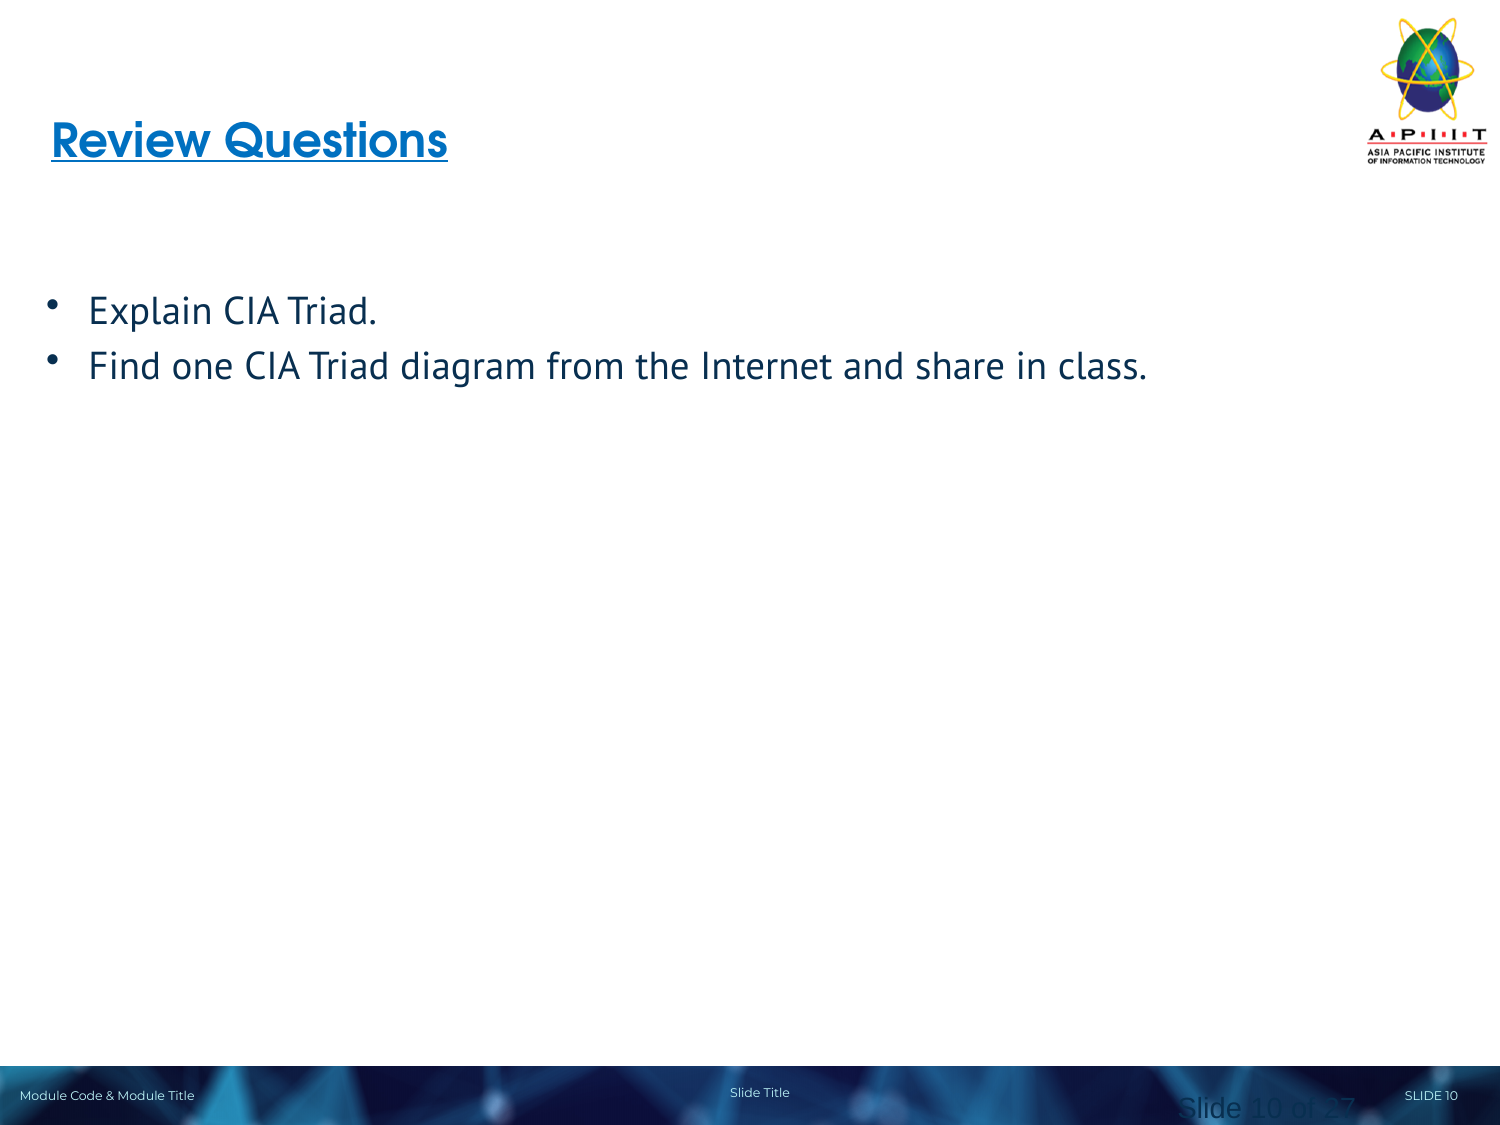

# Review Questions
Explain CIA Triad.
Find one CIA Triad diagram from the Internet and share in class.
Slide 10 of 27